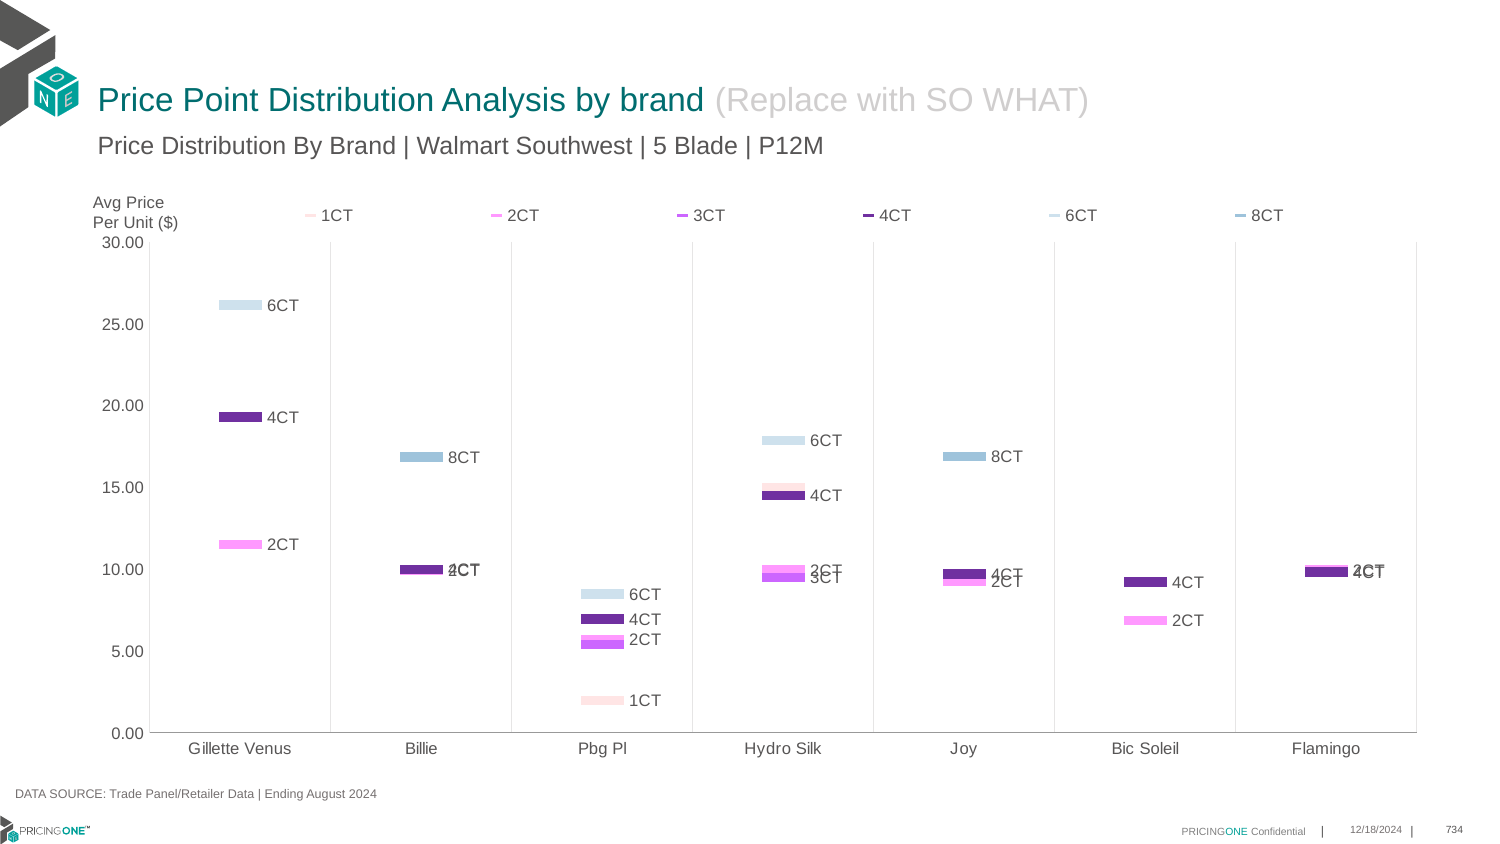

# Price Point Distribution Analysis by brand (Replace with SO WHAT)
Price Distribution By Brand | Walmart Southwest | 5 Blade | P12M

### Chart

| Category | 1CT | 2CT | 3CT | 4CT | 6CT | 8CT |
|---|---|---|---|---|---|---|
| Gillette Venus | None | 11.499373801916933 | None | 19.29567955545265 | 26.140906328951996 | None |
| Billie | None | 9.908746415919616 | None | 9.970240713050107 | None | 16.862382576437504 |
| Pbg Pl | 1.9692122542634019 | 5.717950551257668 | 5.374893593783629 | 6.944820868369408 | 8.482313795492356 | None |
| Hydro Silk | 14.961307347470829 | 9.949945516040927 | 9.497688104245482 | 14.510801904064445 | 17.852739863106912 | None |
| Joy | None | 9.258677031744742 | None | 9.69843516904923 | None | 16.903750689464974 |
| Bic Soleil | None | 6.868513326182546 | None | 9.208260746564227 | None | None |
| Flamingo | None | 9.965776663224664 | None | 9.818029750881175 | None | None |
Avg Price
Per Unit ($)
DATA SOURCE: Trade Panel/Retailer Data | Ending August 2024
12/18/2024
734